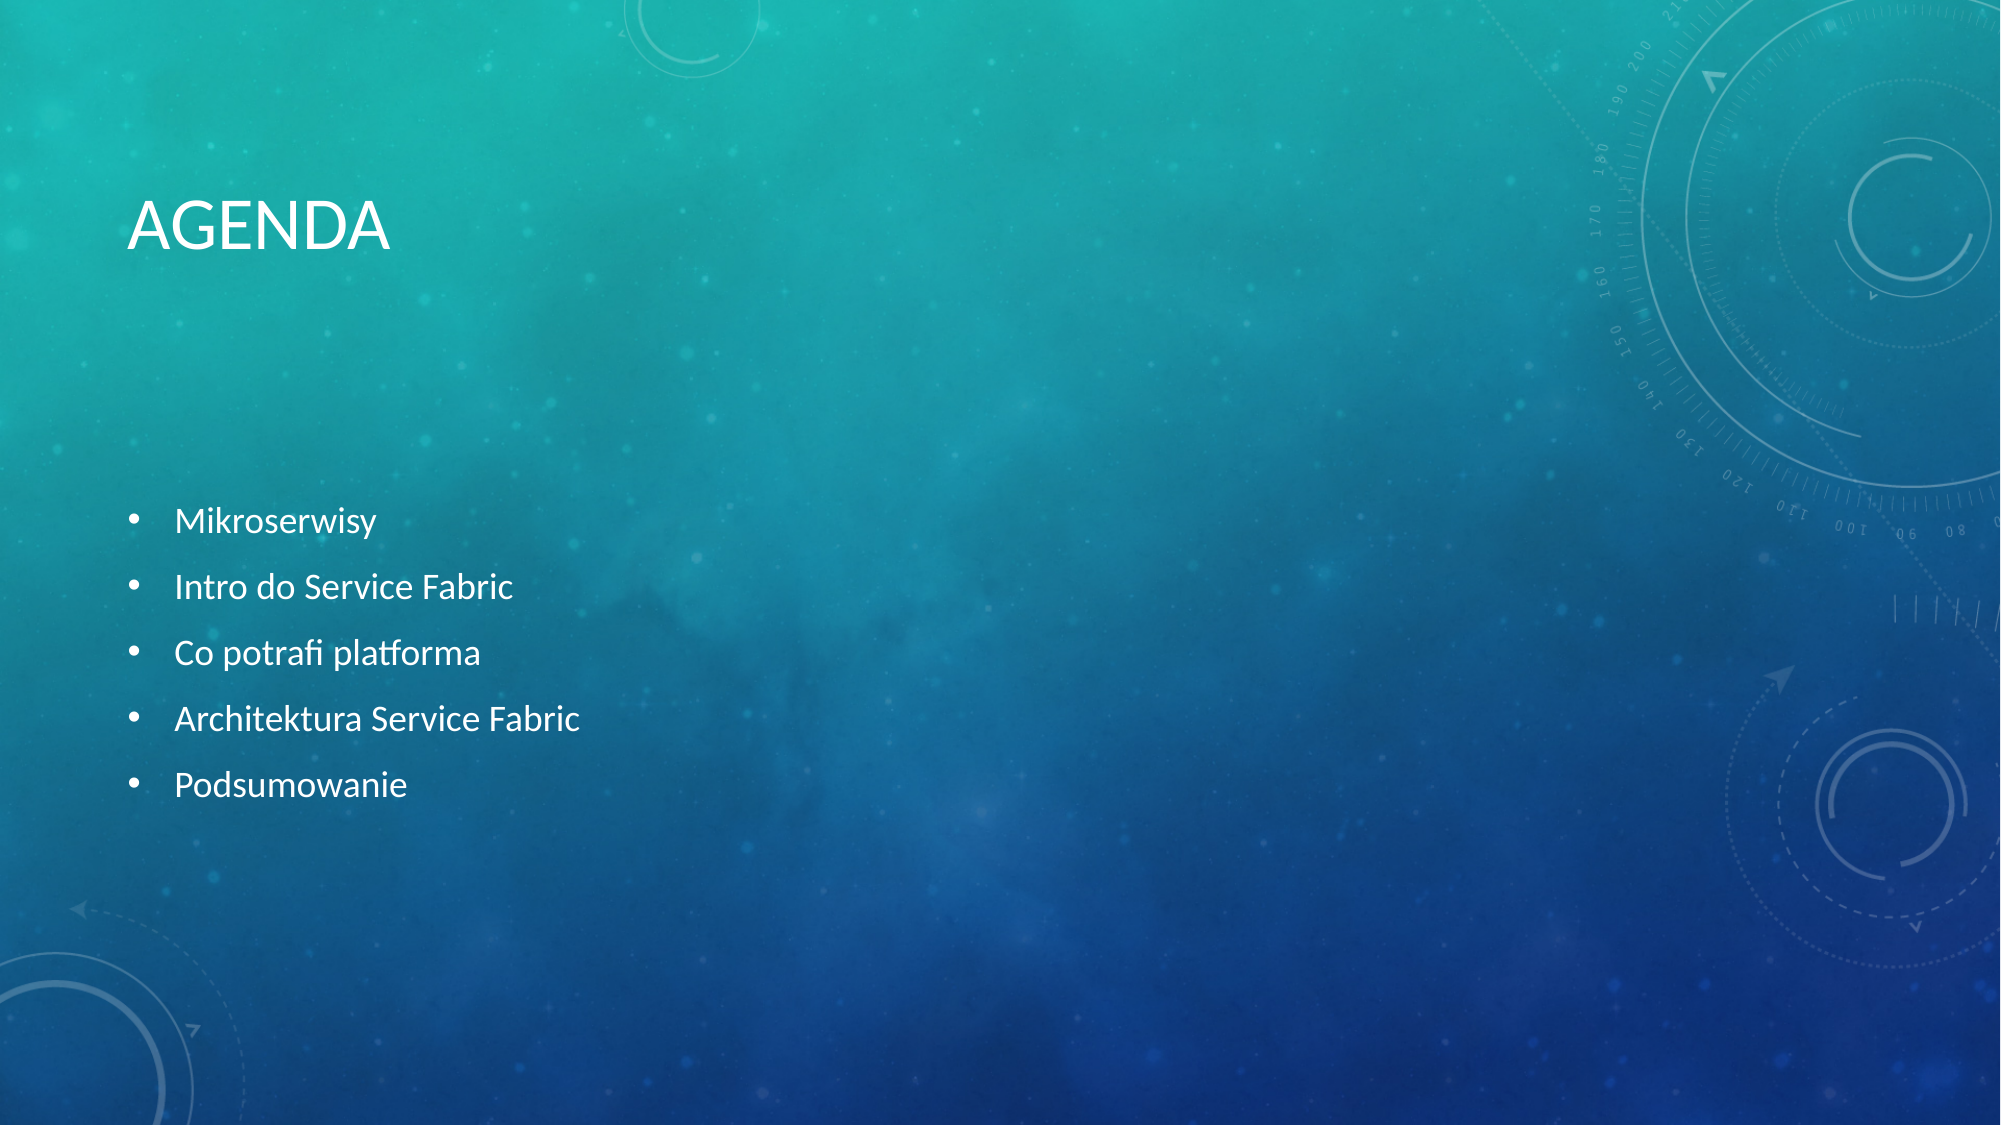

# Agenda
Mikroserwisy
Intro do Service Fabric
Co potrafi platforma
Architektura Service Fabric
Podsumowanie